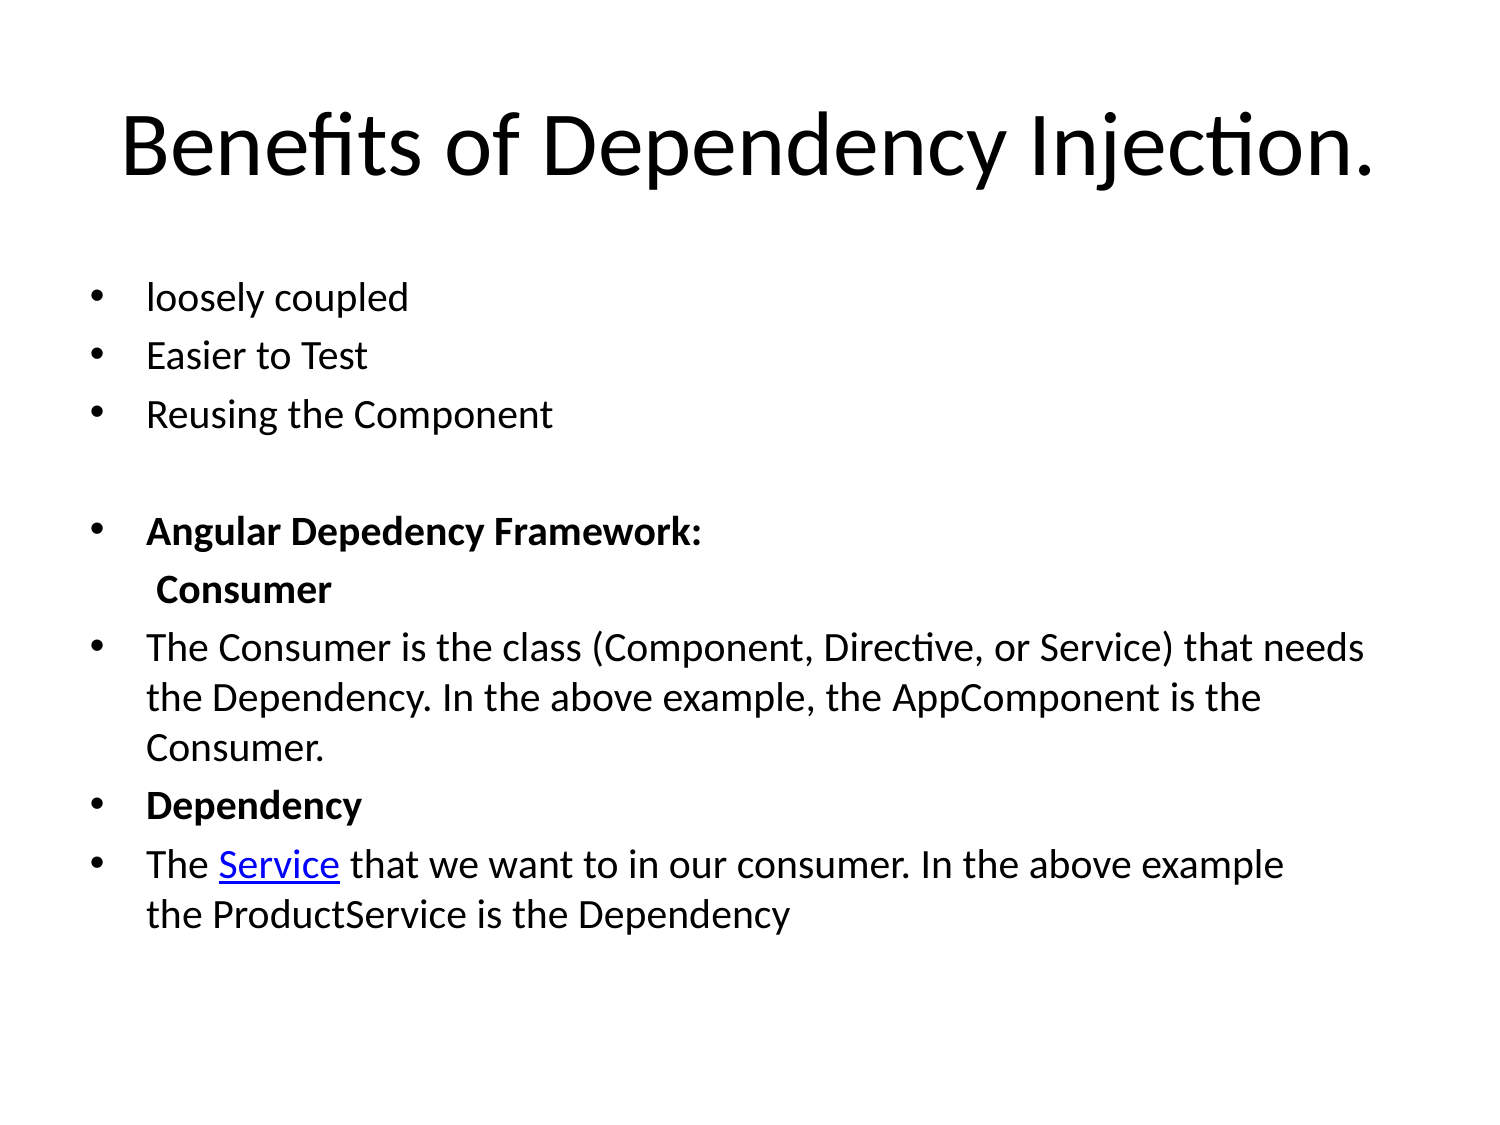

# Benefits of Dependency Injection.
loosely coupled
Easier to Test
Reusing the Component

Angular Depedency Framework:
       Consumer
The Consumer is the class (Component, Directive, or Service) that needs the Dependency. In the above example, the AppComponent is the Consumer.
Dependency
The Service that we want to in our consumer. In the above example the ProductService is the Dependency